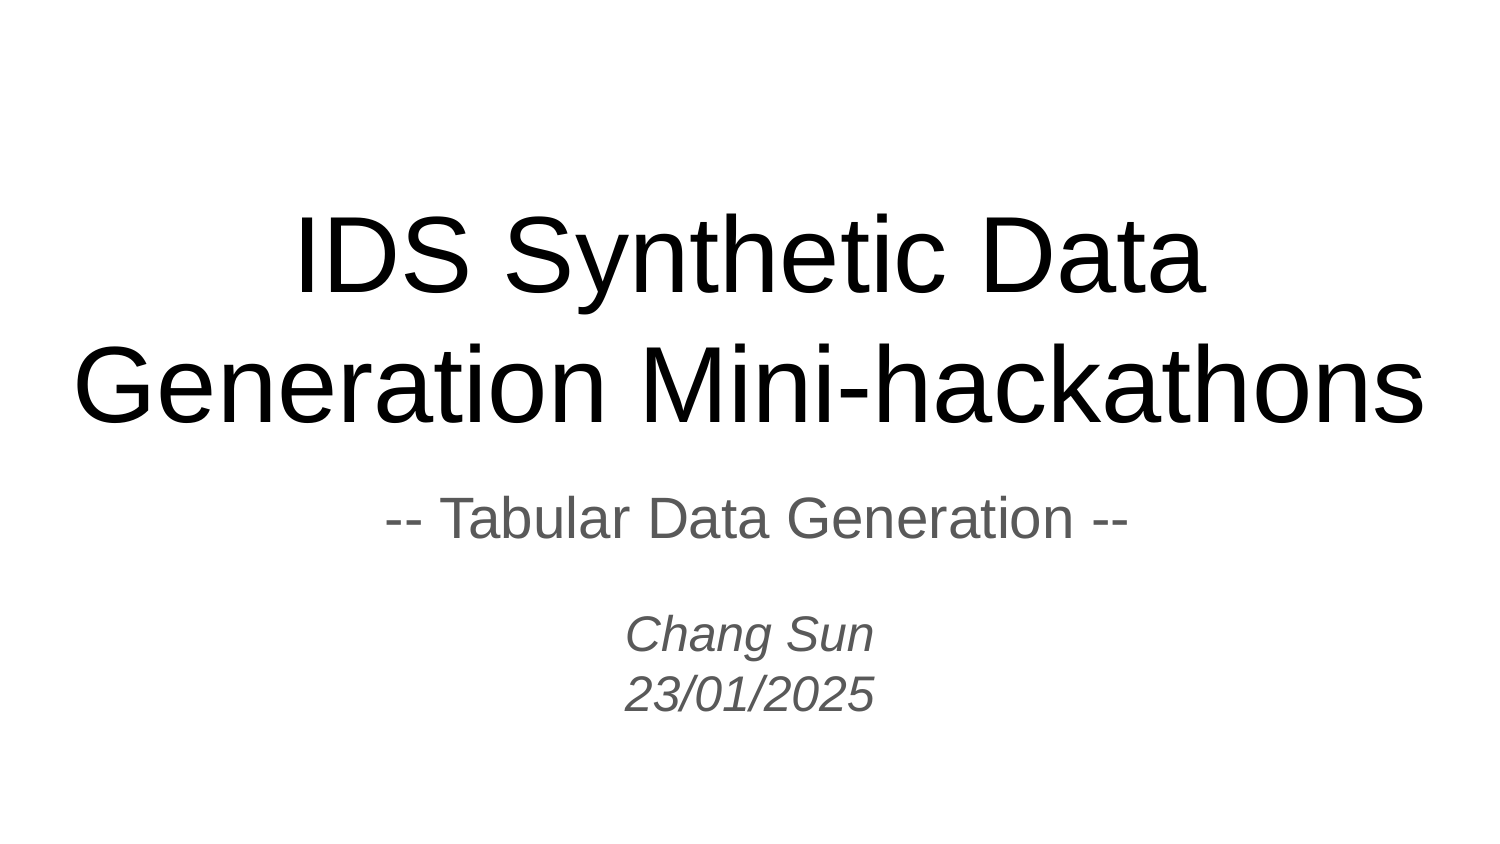

# IDS Synthetic Data Generation Mini-hackathons
 -- Tabular Data Generation --
Chang Sun
23/01/2025